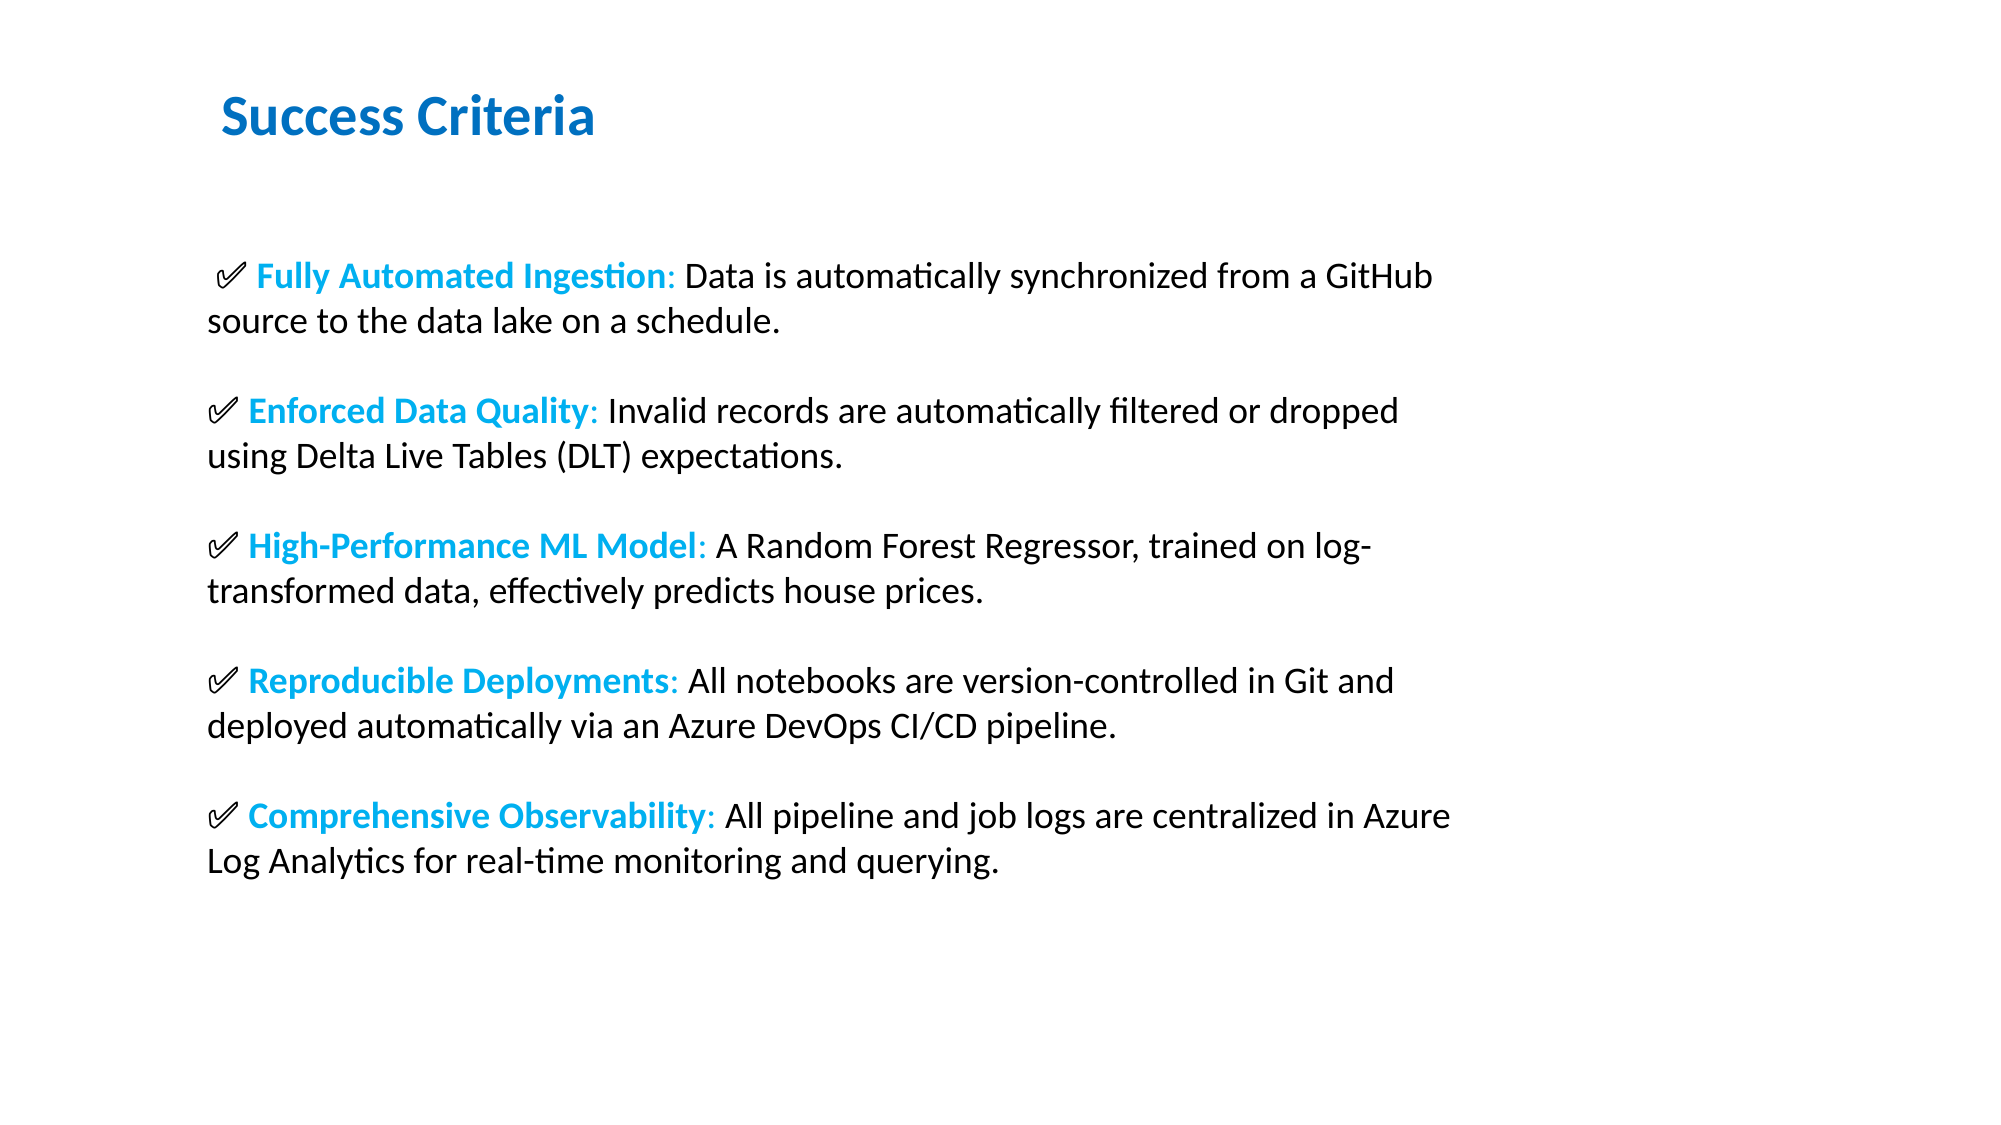

Success Criteria

 ✅ Fully Automated Ingestion: Data is automatically synchronized from a GitHub source to the data lake on a schedule.

✅ Enforced Data Quality: Invalid records are automatically filtered or dropped using Delta Live Tables (DLT) expectations.

✅ High-Performance ML Model: A Random Forest Regressor, trained on log-transformed data, effectively predicts house prices.

✅ Reproducible Deployments: All notebooks are version-controlled in Git and deployed automatically via an Azure DevOps CI/CD pipeline.

✅ Comprehensive Observability: All pipeline and job logs are centralized in Azure Log Analytics for real-time monitoring and querying.